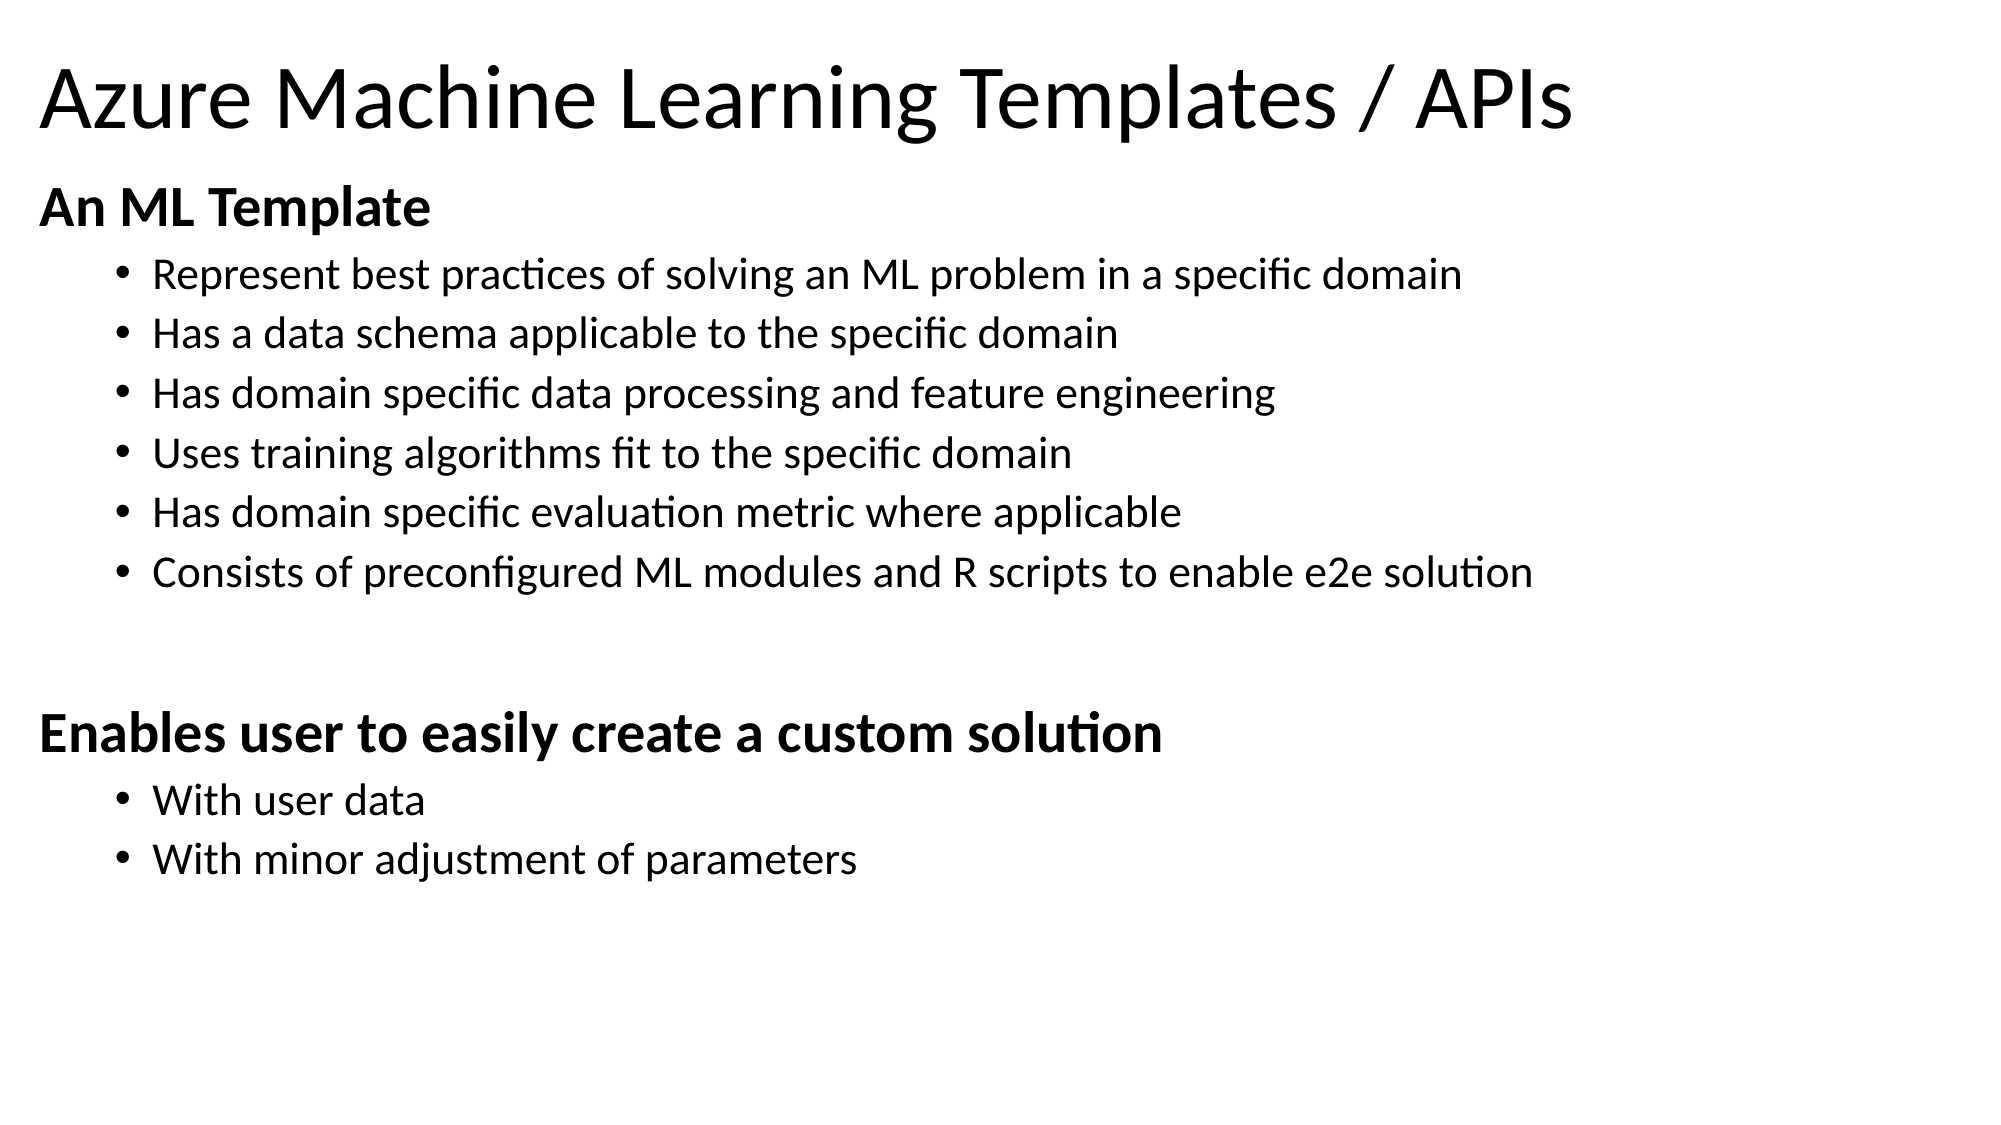

# Azure Machine Learning Templates / APIs
An ML Template
Represent best practices of solving an ML problem in a specific domain
Has a data schema applicable to the specific domain
Has domain specific data processing and feature engineering
Uses training algorithms fit to the specific domain
Has domain specific evaluation metric where applicable
Consists of preconfigured ML modules and R scripts to enable e2e solution

Enables user to easily create a custom solution
With user data
With minor adjustment of parameters